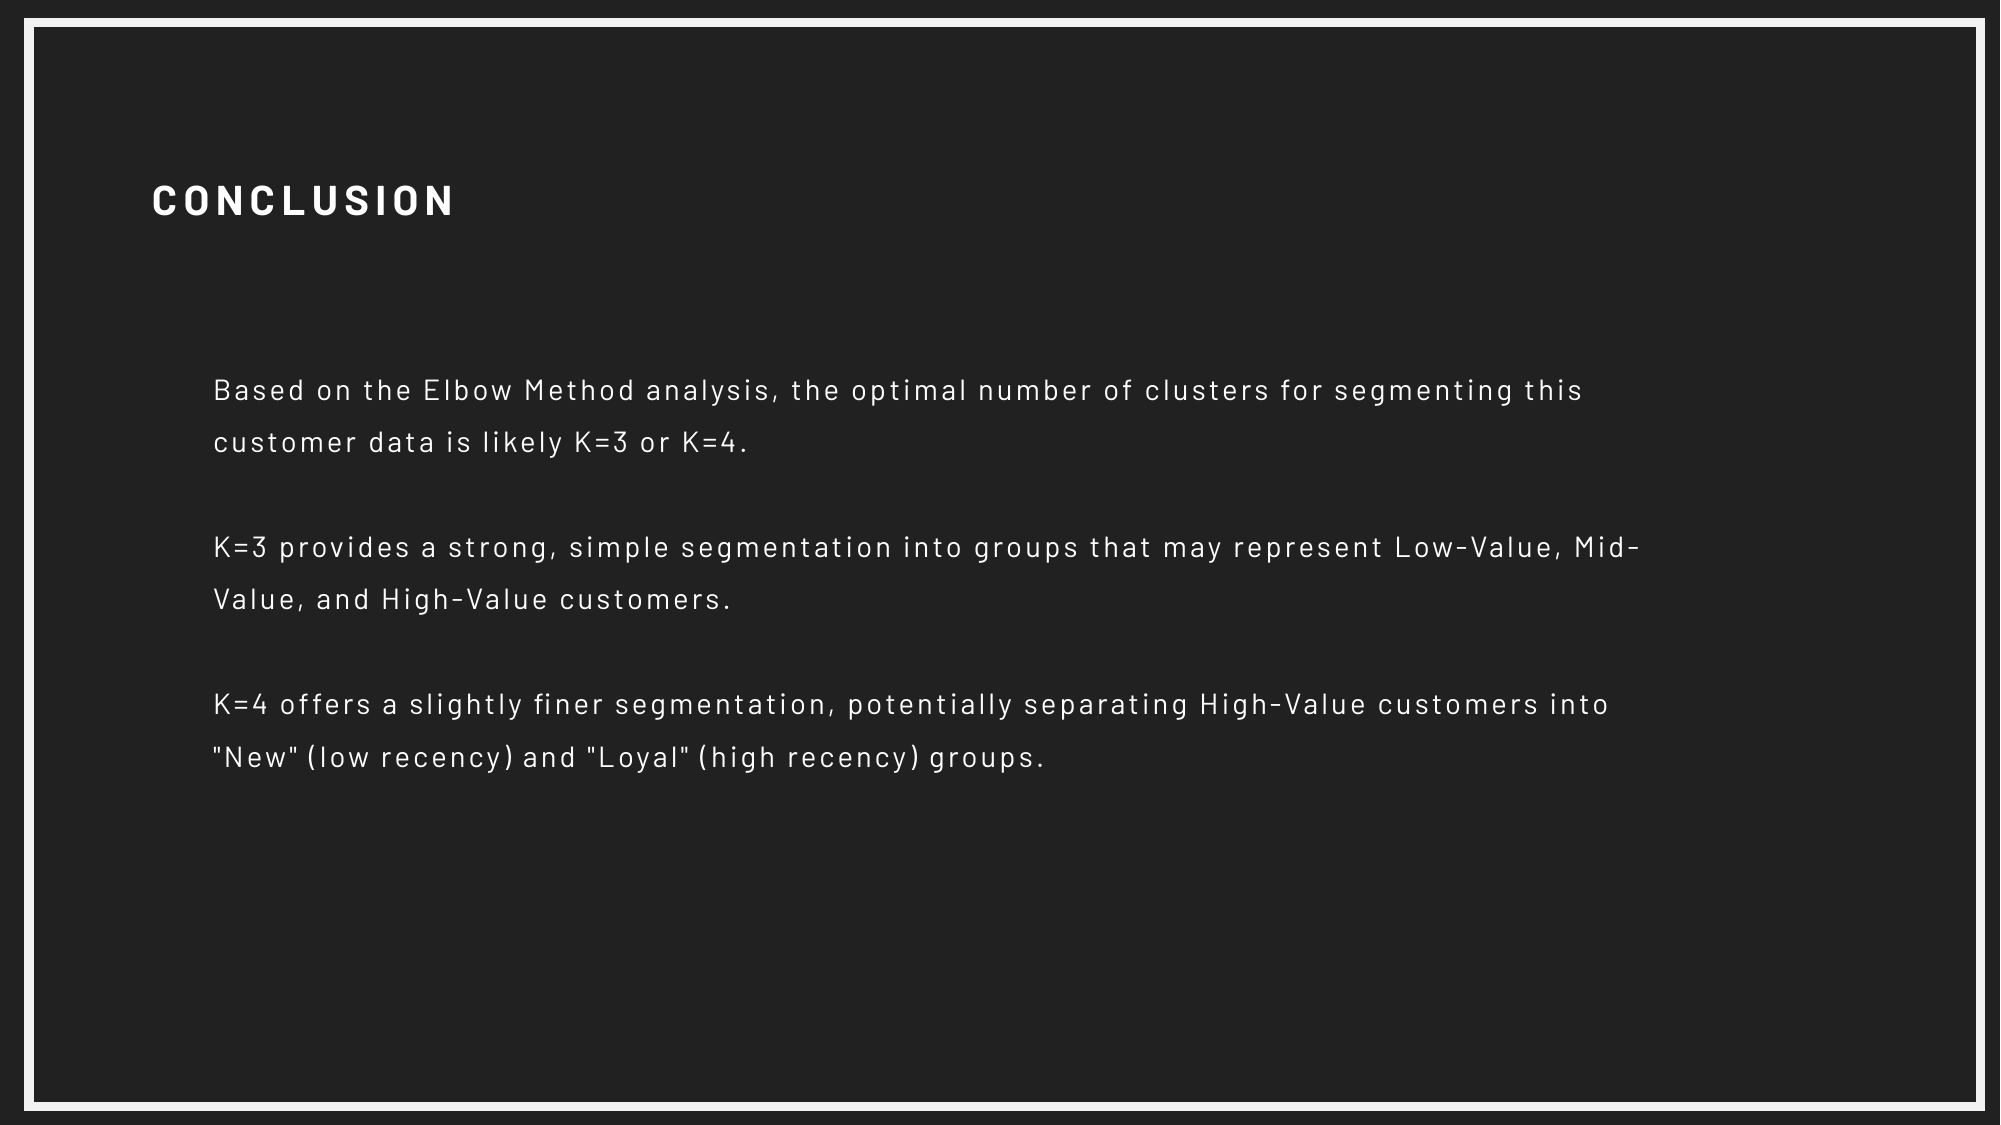

CONCLUSION
Based on the Elbow Method analysis, the optimal number of clusters for segmenting this customer data is likely K=3 or K=4.

K=3 provides a strong, simple segmentation into groups that may represent Low-Value, Mid-Value, and High-Value customers.

K=4 offers a slightly finer segmentation, potentially separating High-Value customers into "New" (low recency) and "Loyal" (high recency) groups.